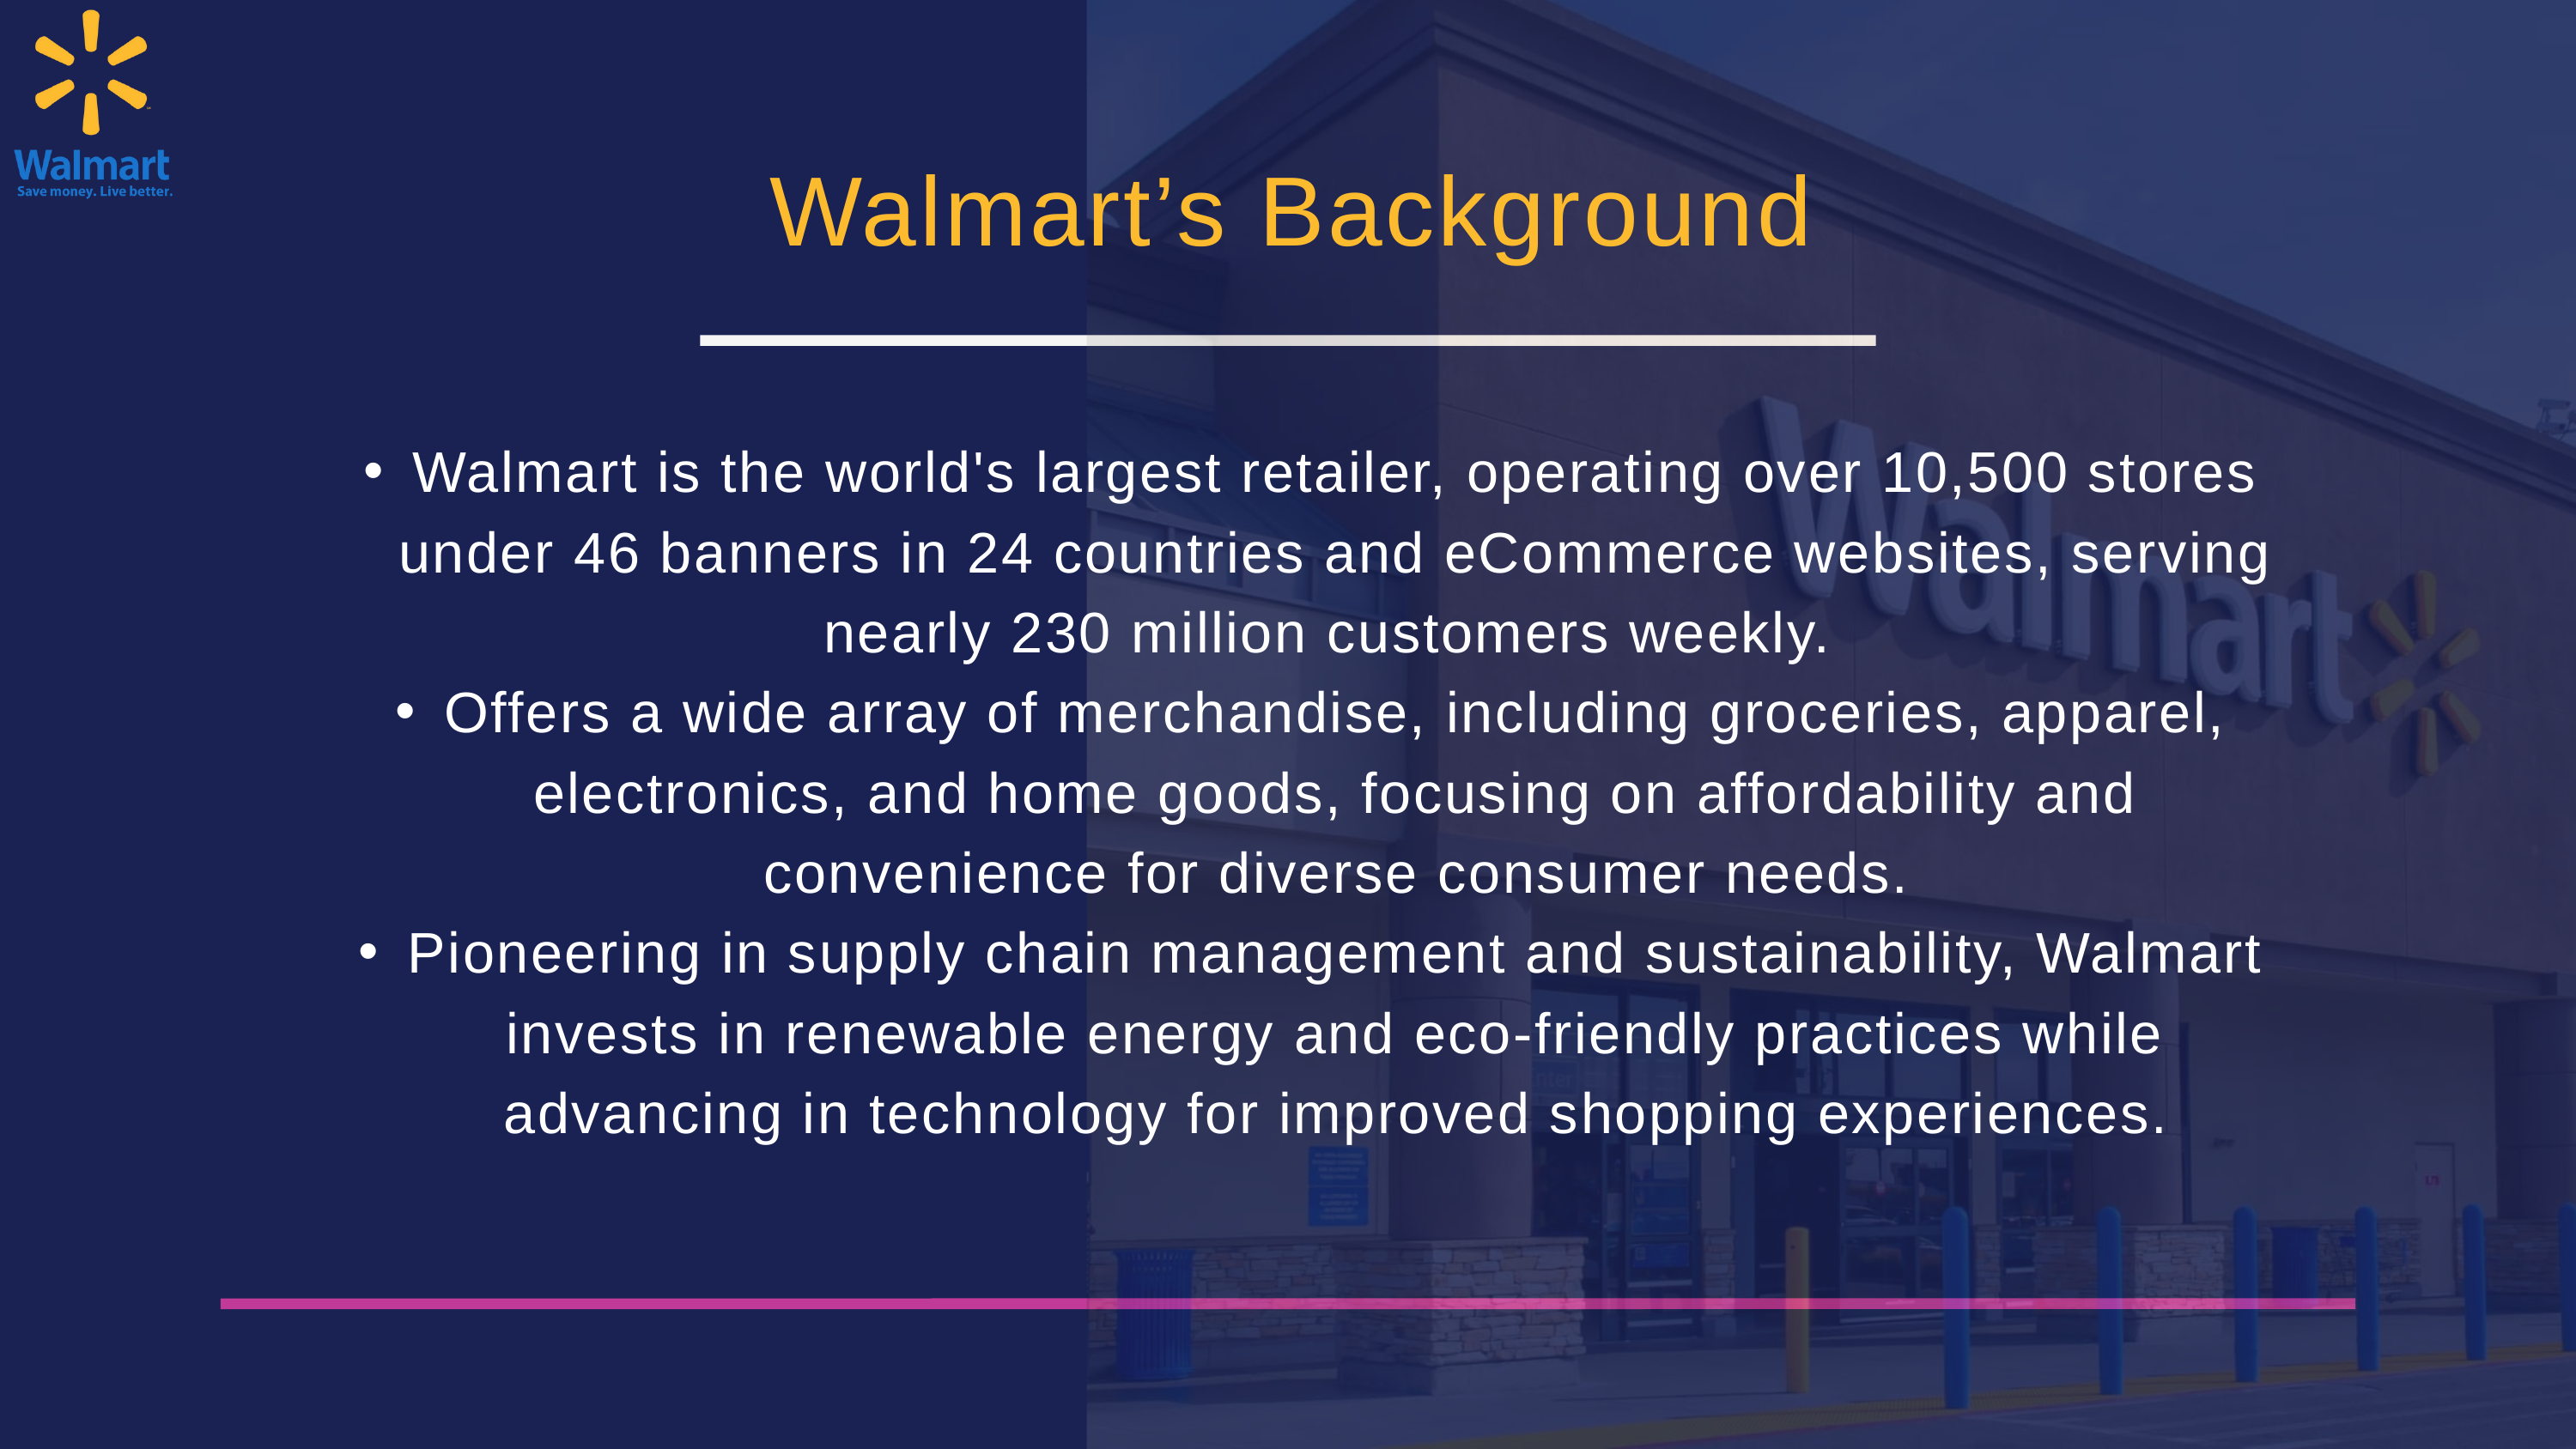

Walmart’s Background

Walmart is the world's largest retailer, operating over 10,500 stores under 46 banners in 24 countries and eCommerce websites, serving nearly 230 million customers weekly.
Offers a wide array of merchandise, including groceries, apparel, electronics, and home goods, focusing on affordability and convenience for diverse consumer needs.
Pioneering in supply chain management and sustainability, Walmart invests in renewable energy and eco-friendly practices while advancing in technology for improved shopping experiences.